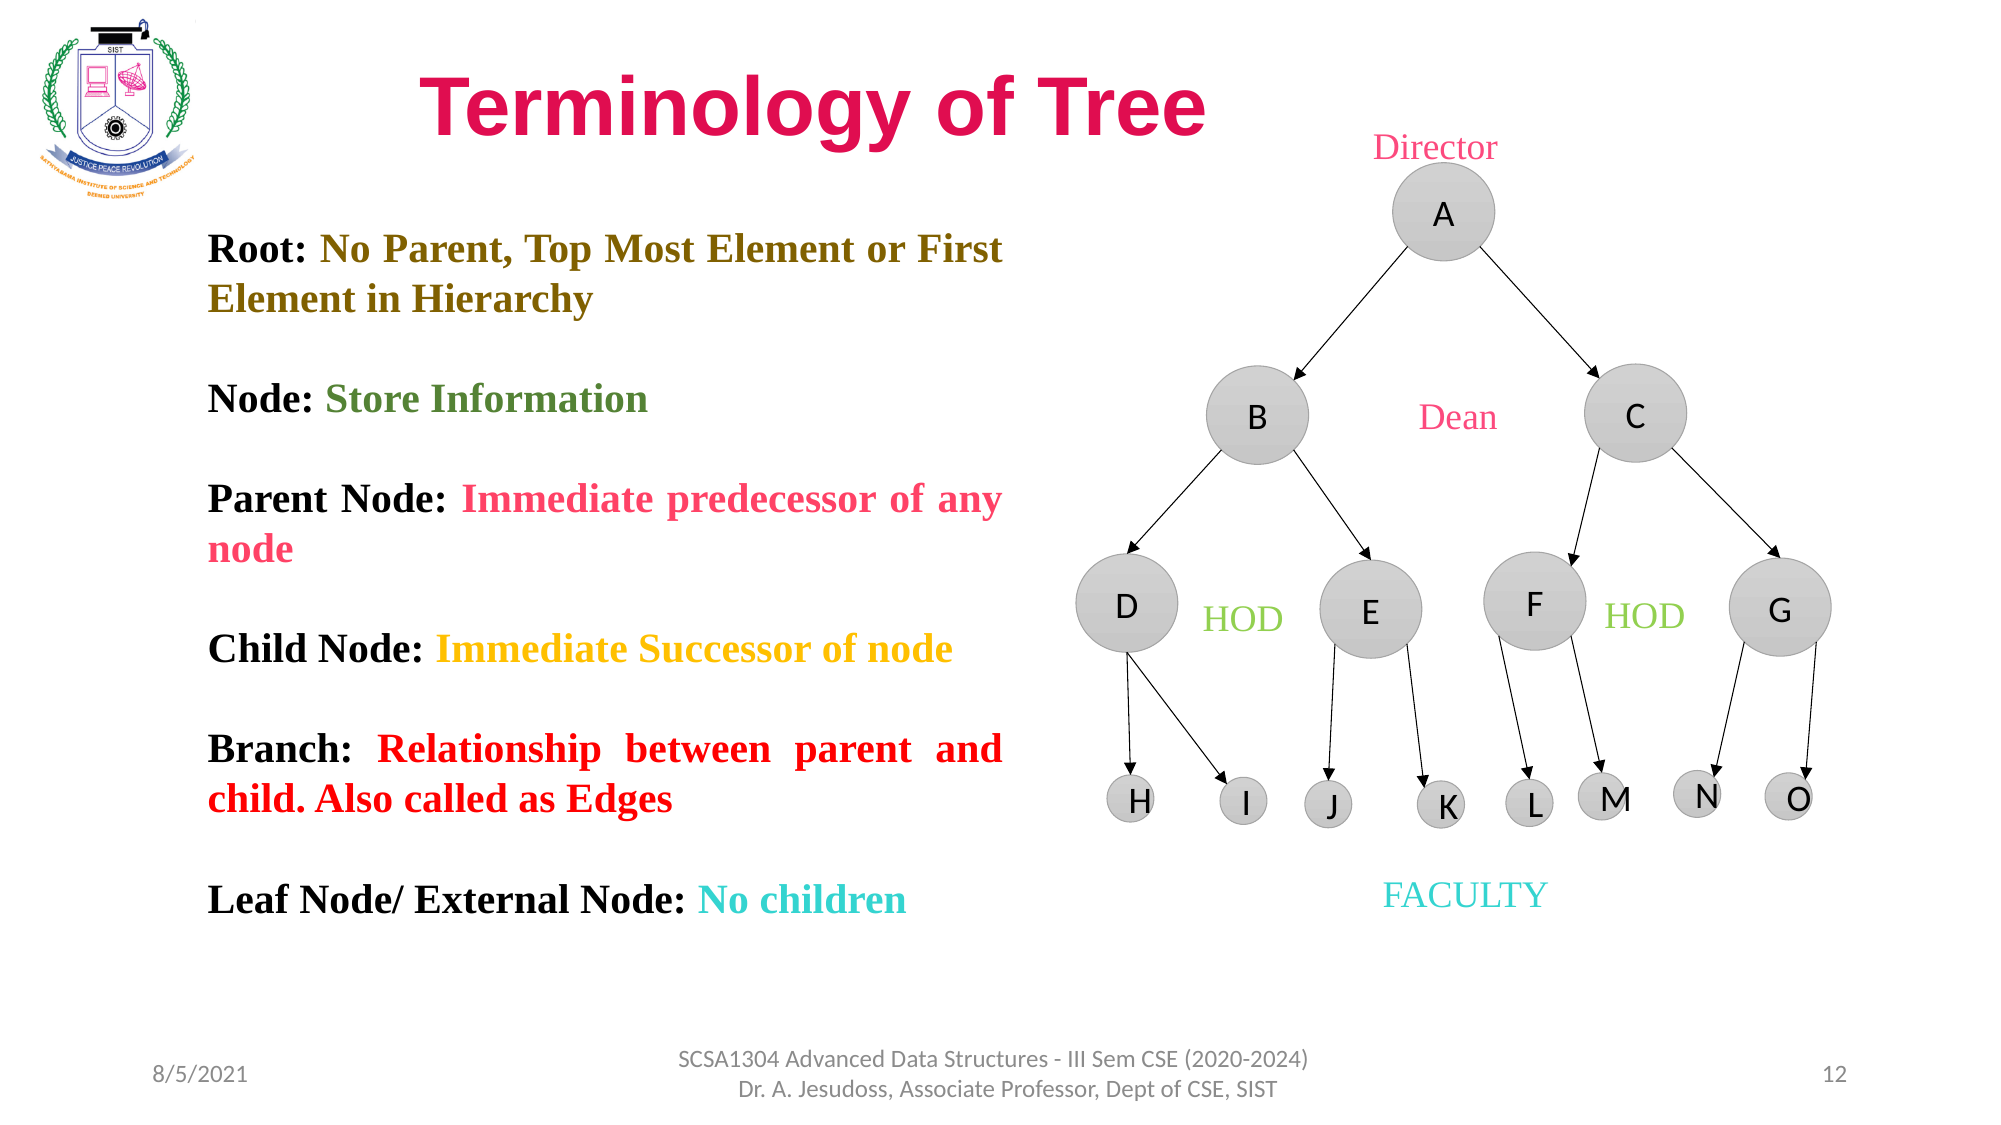

Terminology of Tree
Director
A
C
B
Dean
F
D
G
E
HOD
HOD
N
M
O
H
I
L
J
K
FACULTY
Root: No Parent, Top Most Element or First Element in Hierarchy

Node: Store Information

Parent Node: Immediate predecessor of any node

Child Node: Immediate Successor of node

Branch: Relationship between parent and child. Also called as Edges

Leaf Node/ External Node: No children

8/5/2021
SCSA1304 Advanced Data Structures - III Sem CSE (2020-2024)      Dr. A. Jesudoss, Associate Professor, Dept of CSE, SIST
12